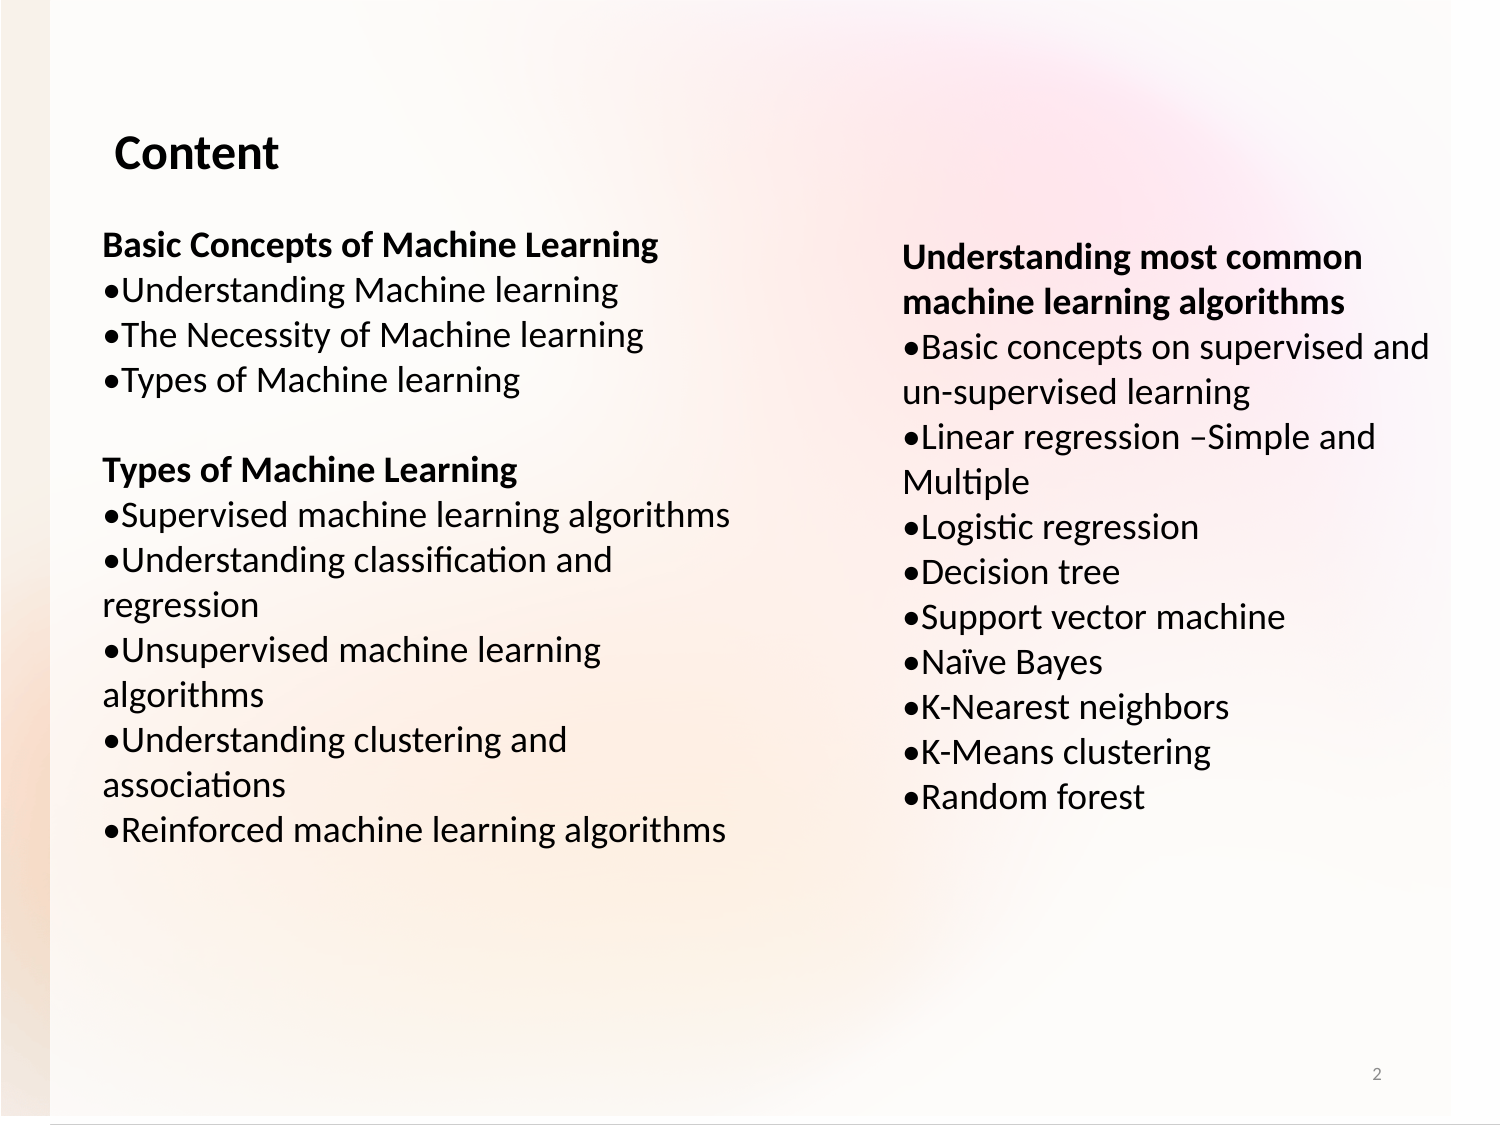

Content
Basic Concepts of Machine Learning
•Understanding Machine learning
•The Necessity of Machine learning
•Types of Machine learning

Types of Machine Learning
•Supervised machine learning algorithms
•Understanding classification and regression
•Unsupervised machine learning algorithms
•Understanding clustering and associations
•Reinforced machine learning algorithms

Understanding most common machine learning algorithms
•Basic concepts on supervised and un-supervised learning
•Linear regression –Simple and Multiple
•Logistic regression
•Decision tree
•Support vector machine
•Naïve Bayes
•K-Nearest neighbors
•K-Means clustering
•Random forest
2